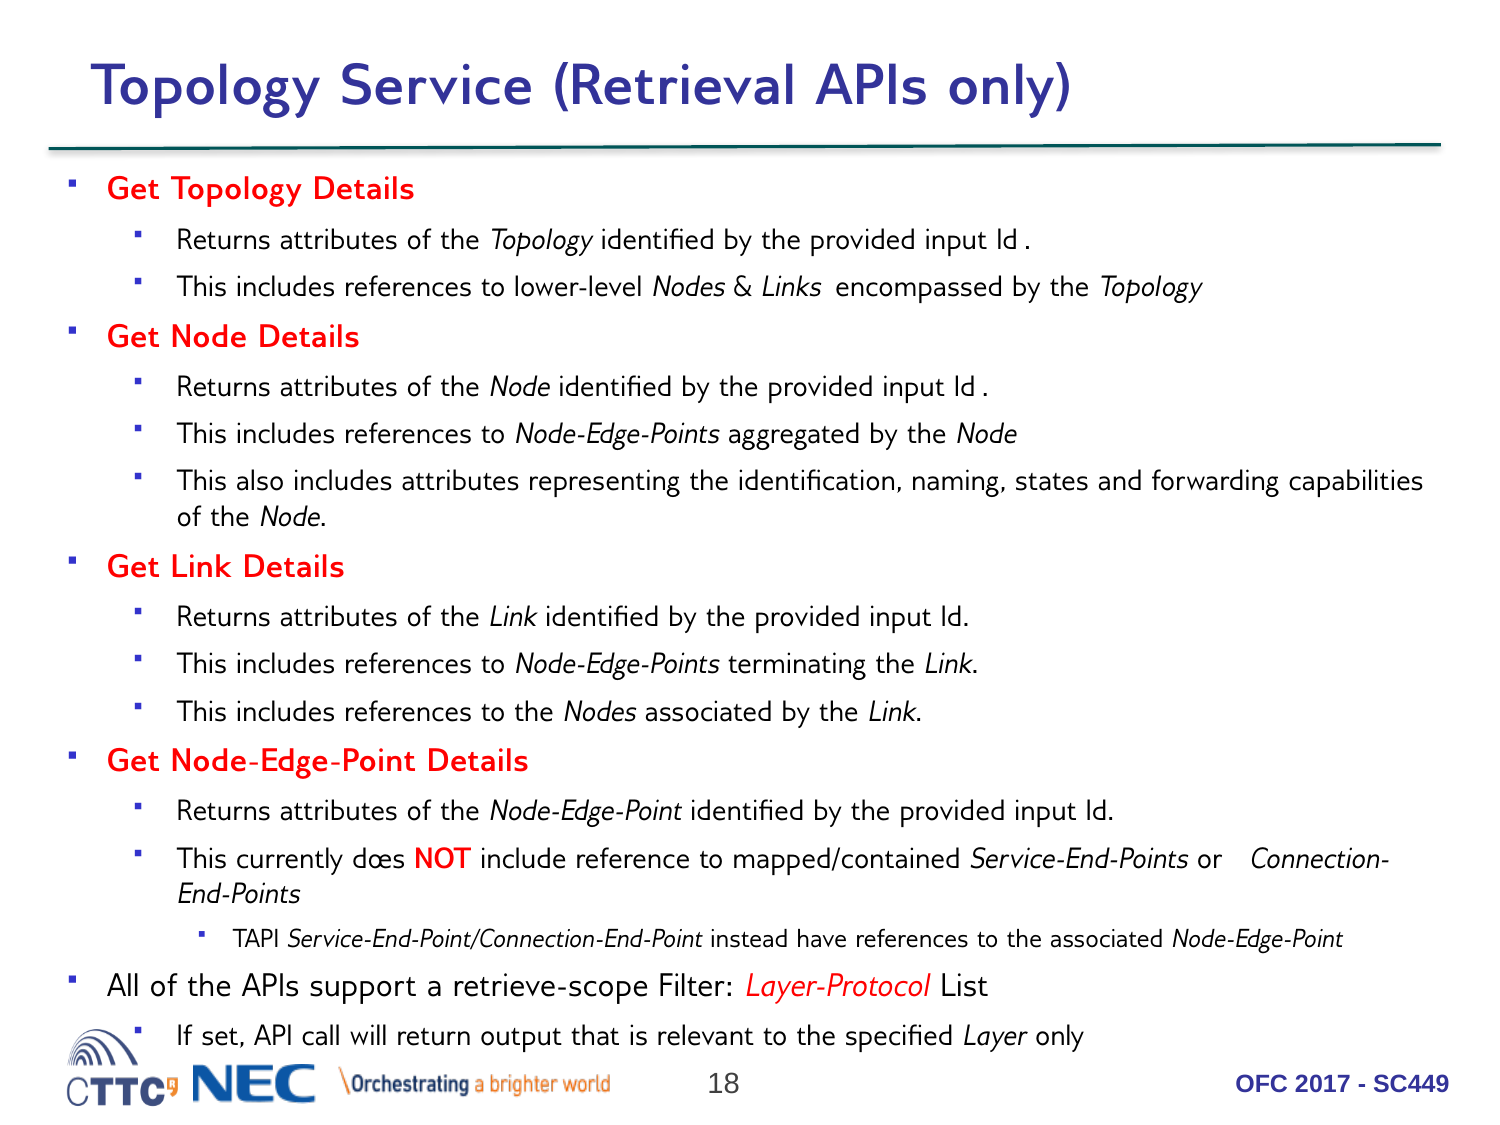

# Topology Service (Retrieval APIs only)
Get Topology Details
Returns attributes of the Topology identified by the provided input Id .
This includes references to lower-level Nodes & Links  encompassed by the Topology
Get Node Details
Returns attributes of the Node identified by the provided input Id .
This includes references to Node-Edge-Points aggregated by the Node
This also includes attributes representing the identification, naming, states and forwarding capabilities of the Node.
Get Link Details
Returns attributes of the Link identified by the provided input Id.
This includes references to Node-Edge-Points terminating the Link.
This includes references to the Nodes associated by the Link.
Get Node-Edge-Point Details
Returns attributes of the Node-Edge-Point identified by the provided input Id.
This currently does NOT include reference to mapped/contained Service-End-Points or   Connection-End-Points
TAPI Service-End-Point/Connection-End-Point instead have references to the associated Node-Edge-Point
All of the APIs support a retrieve-scope Filter: Layer-Protocol List
If set, API call will return output that is relevant to the specified Layer only
18
OFC 2017 - SC449